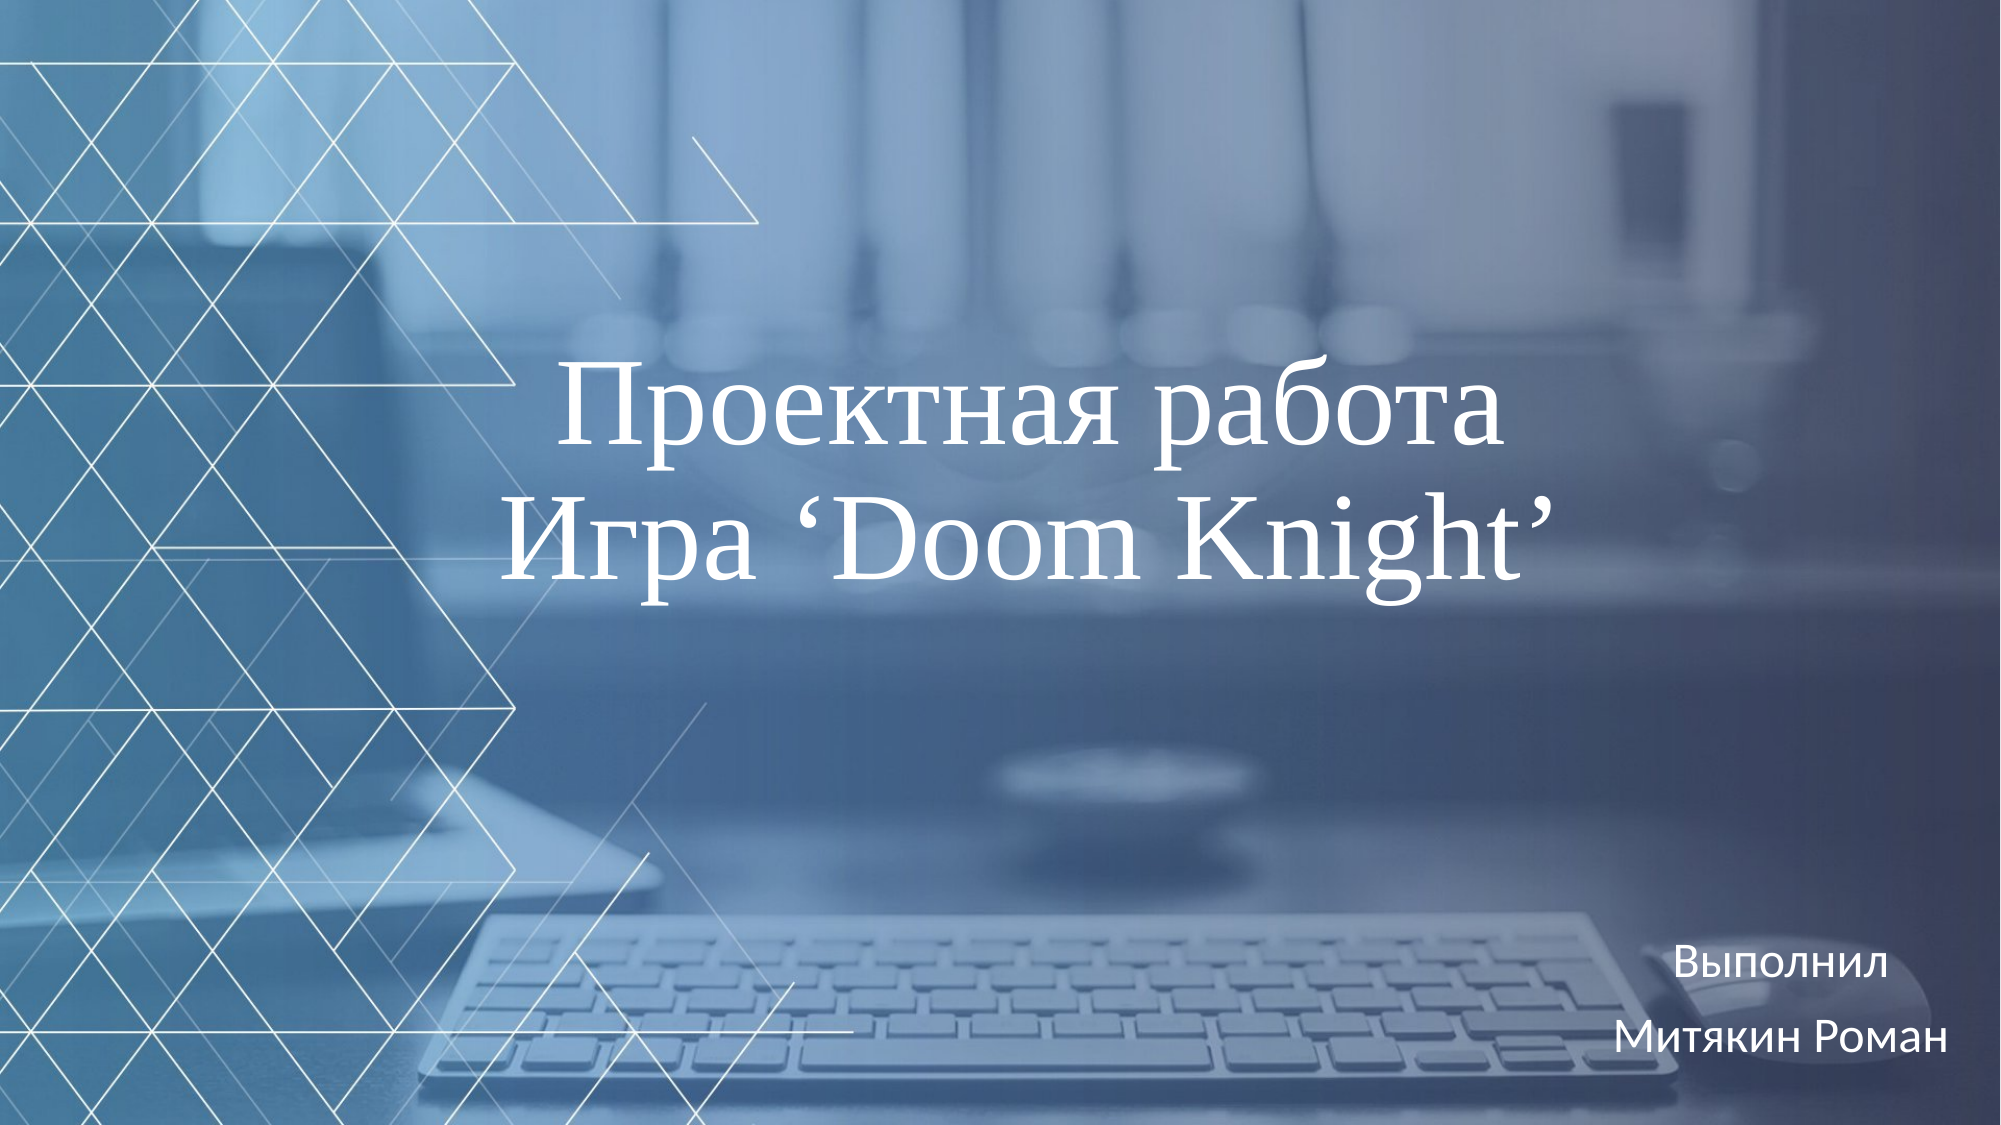

# Проектная работа Игра ‘Doom Knight’
Выполнил
Митякин Роман